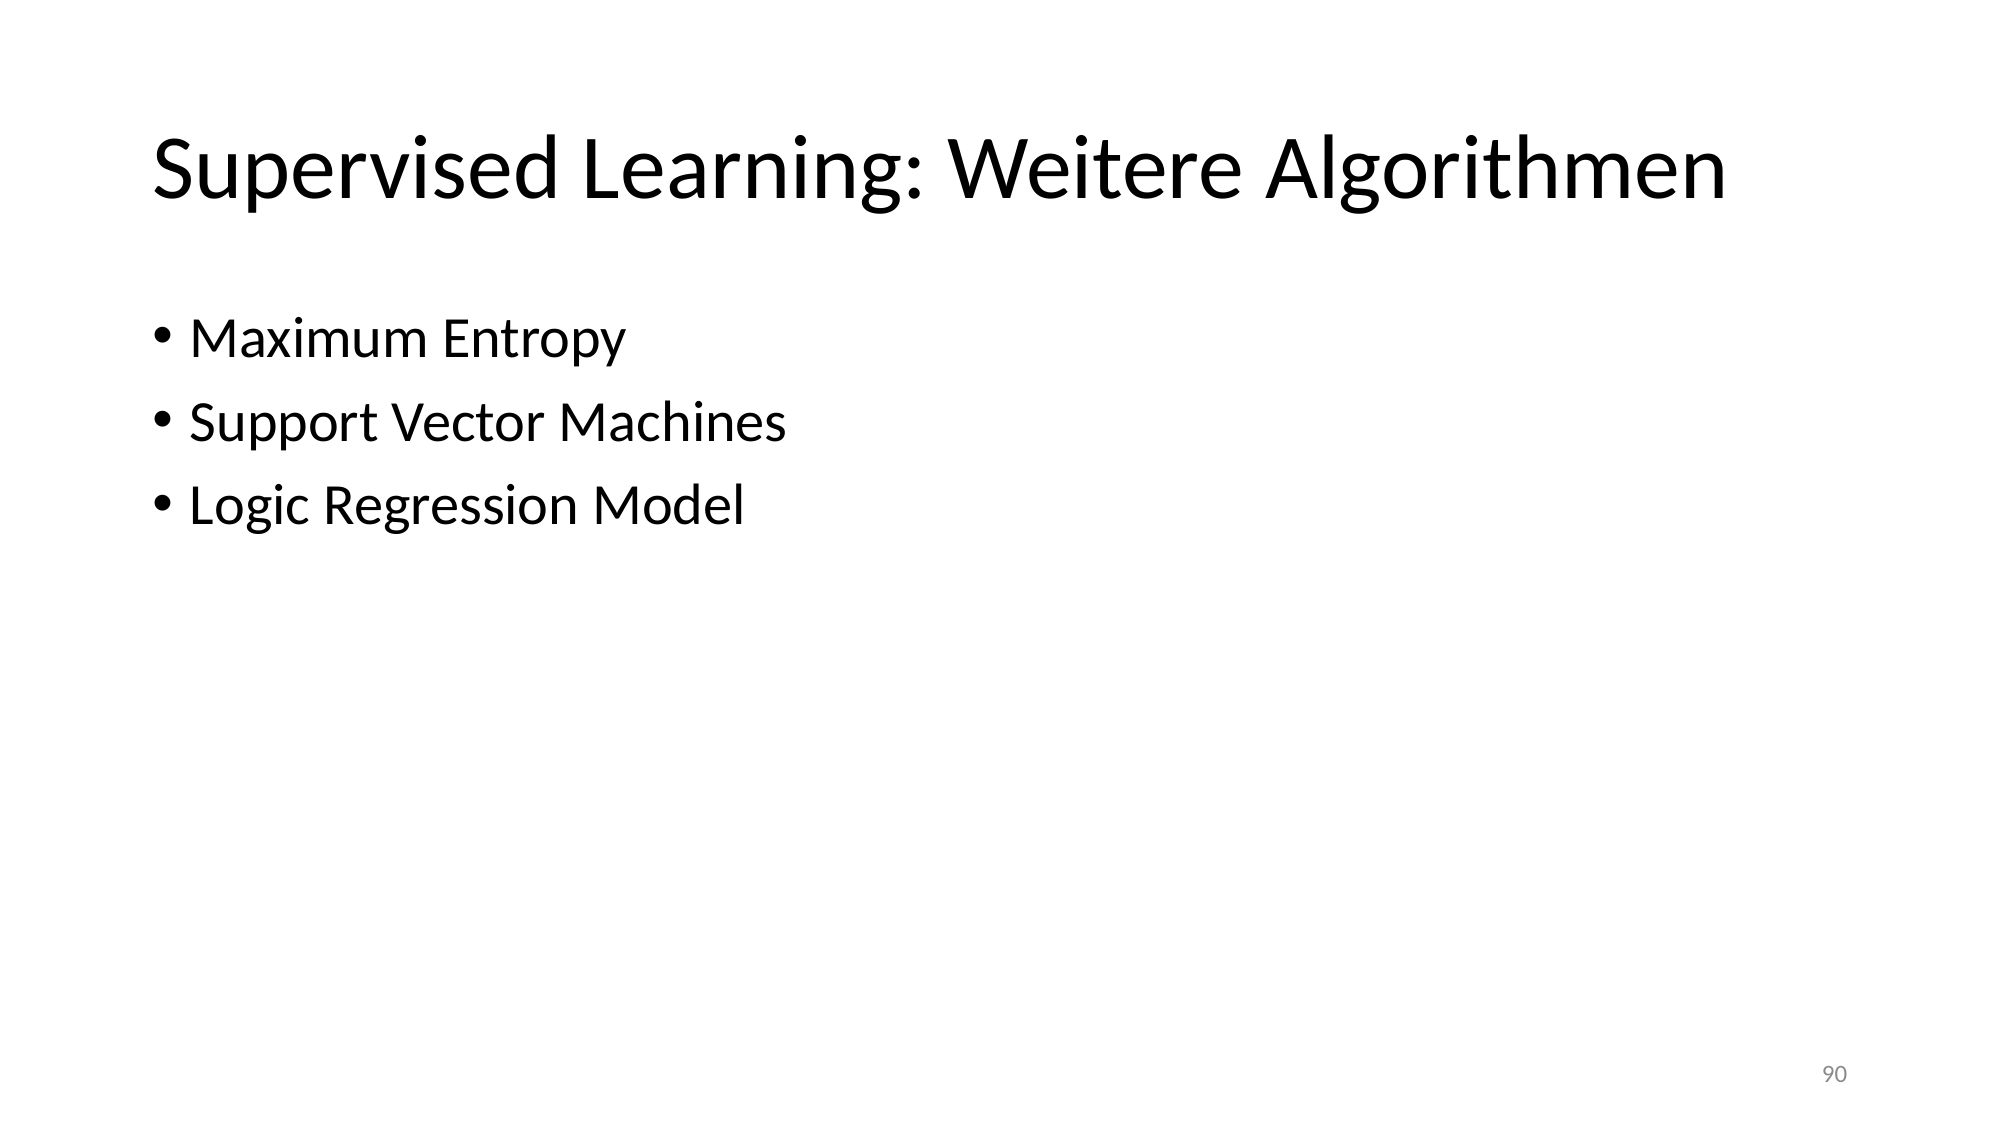

# Supervised Learning: Weitere Algorithmen
Maximum Entropy
Support Vector Machines
Logic Regression Model

90